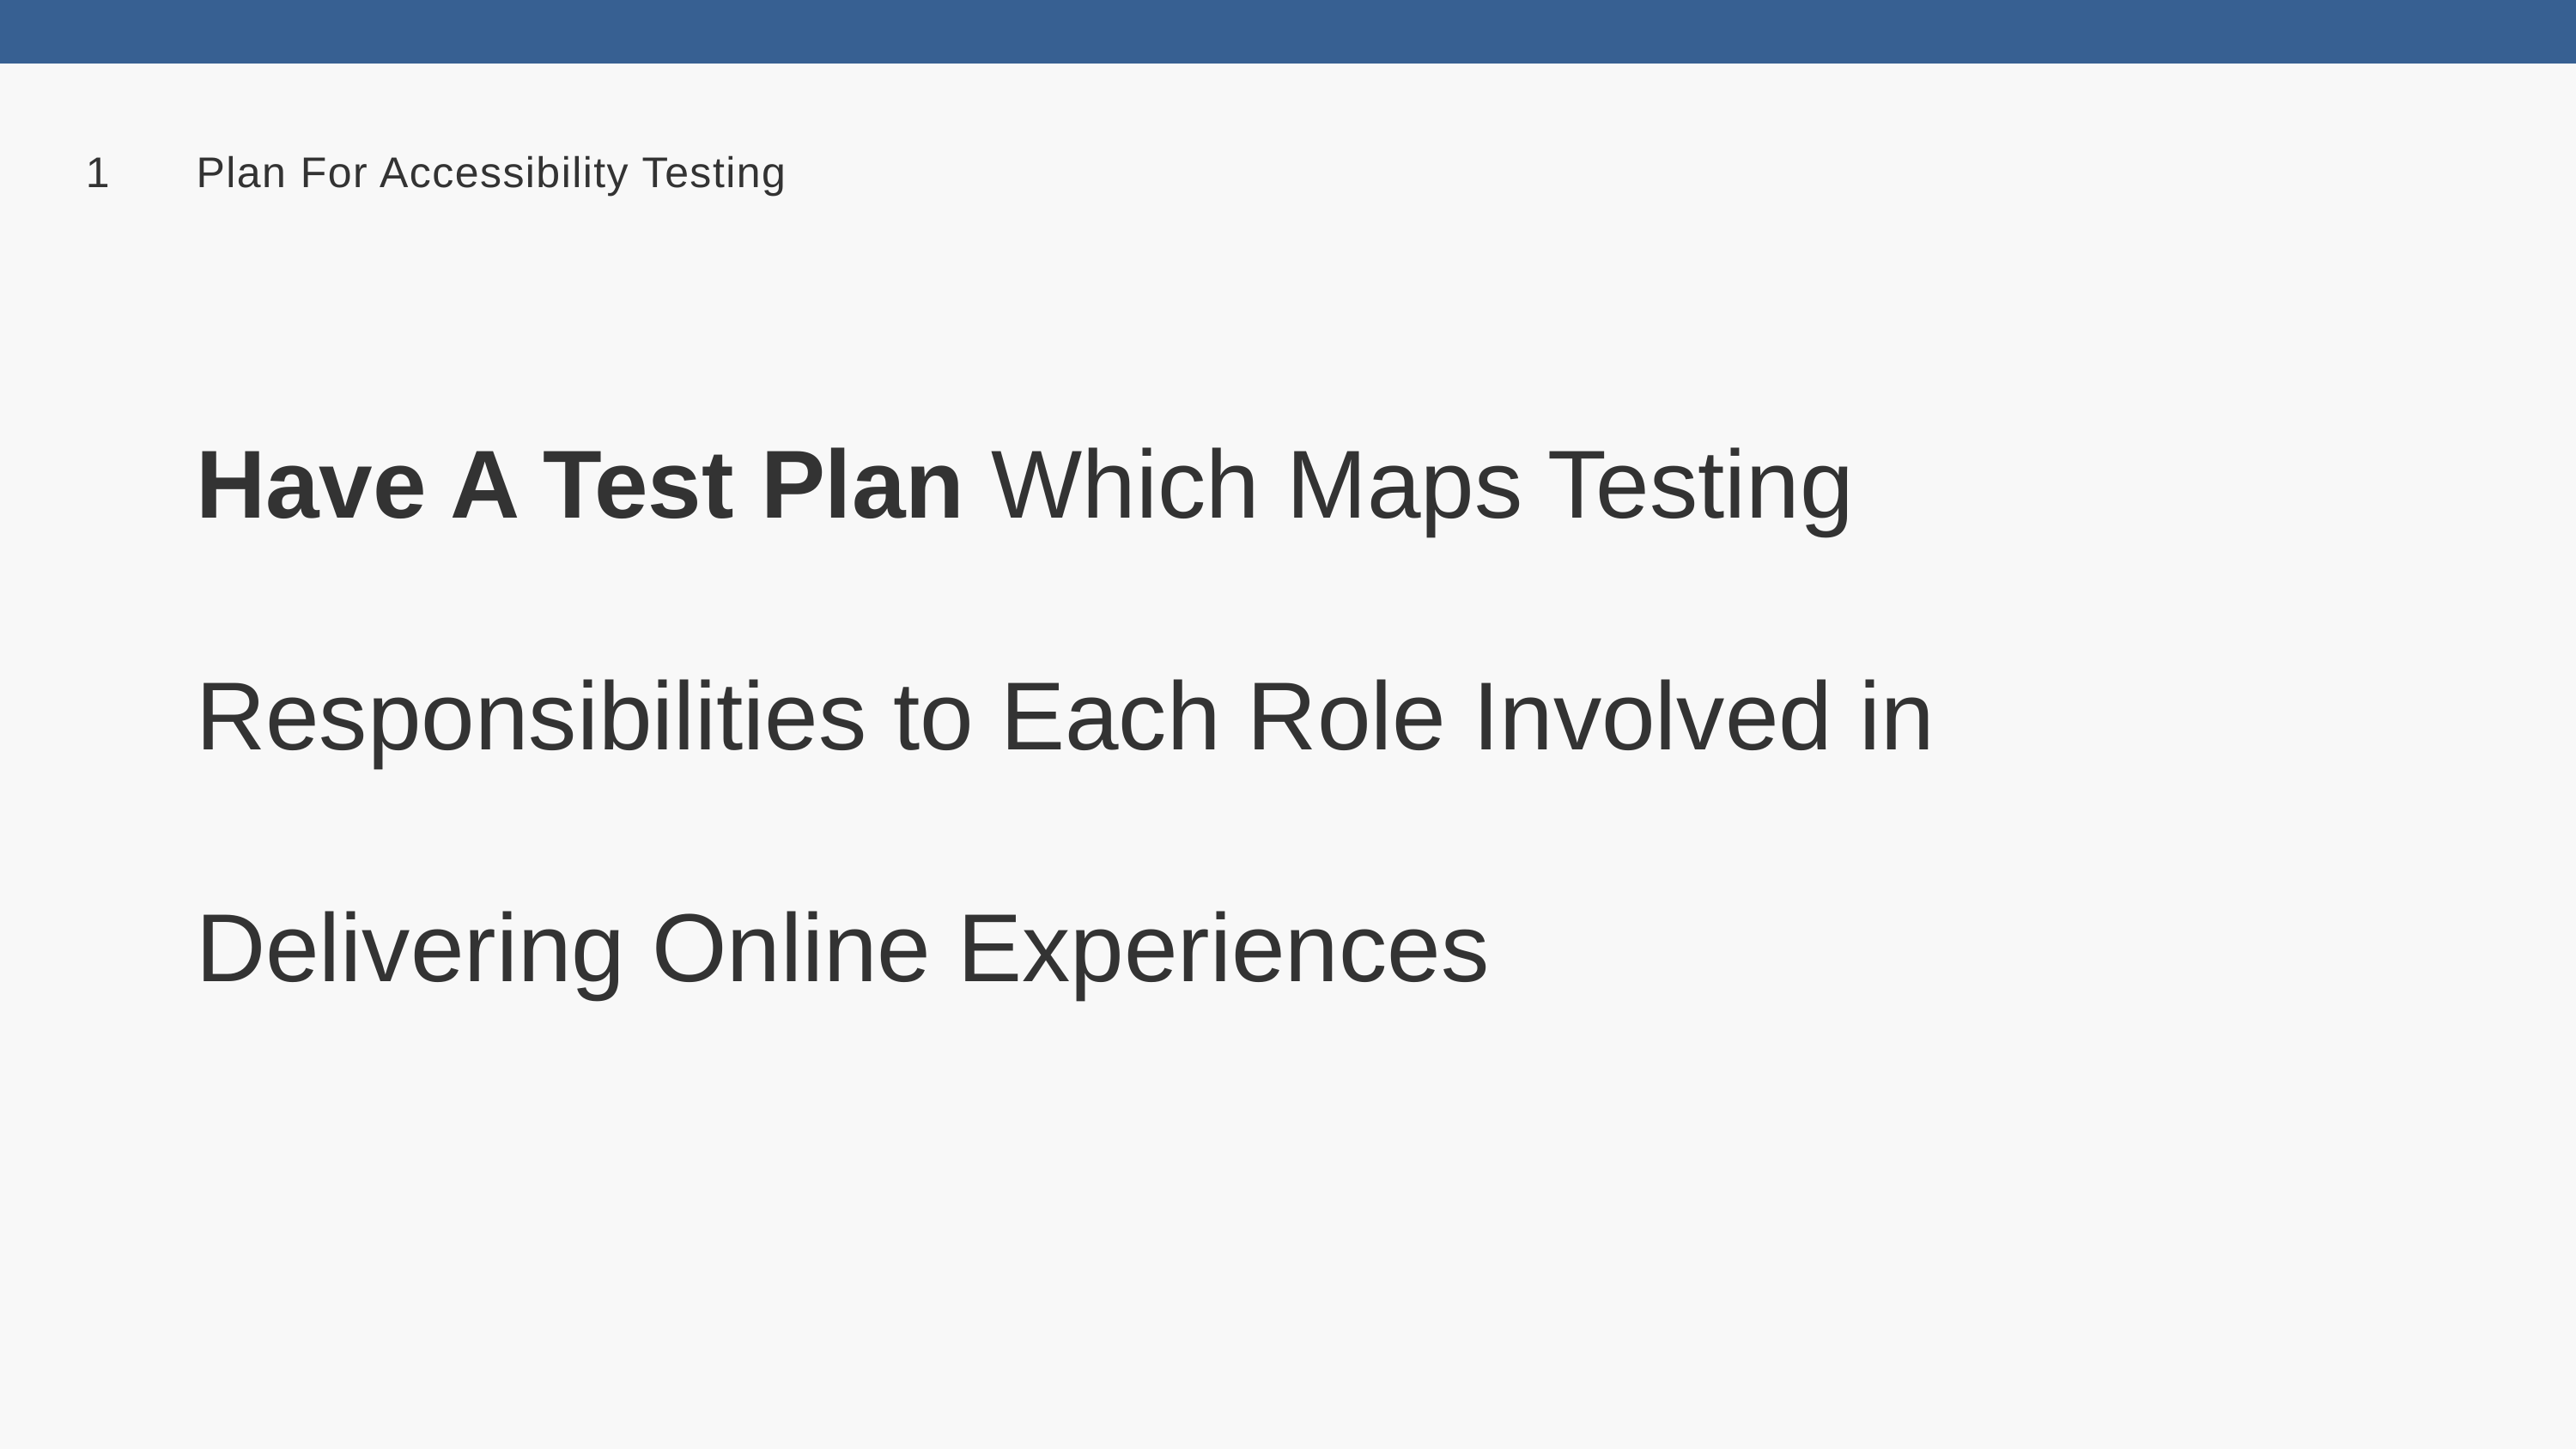

1
Plan For Accessibility Testing
Have A Test Plan Which Maps Testing Responsibilities to Each Role Involved in Delivering Online Experiences